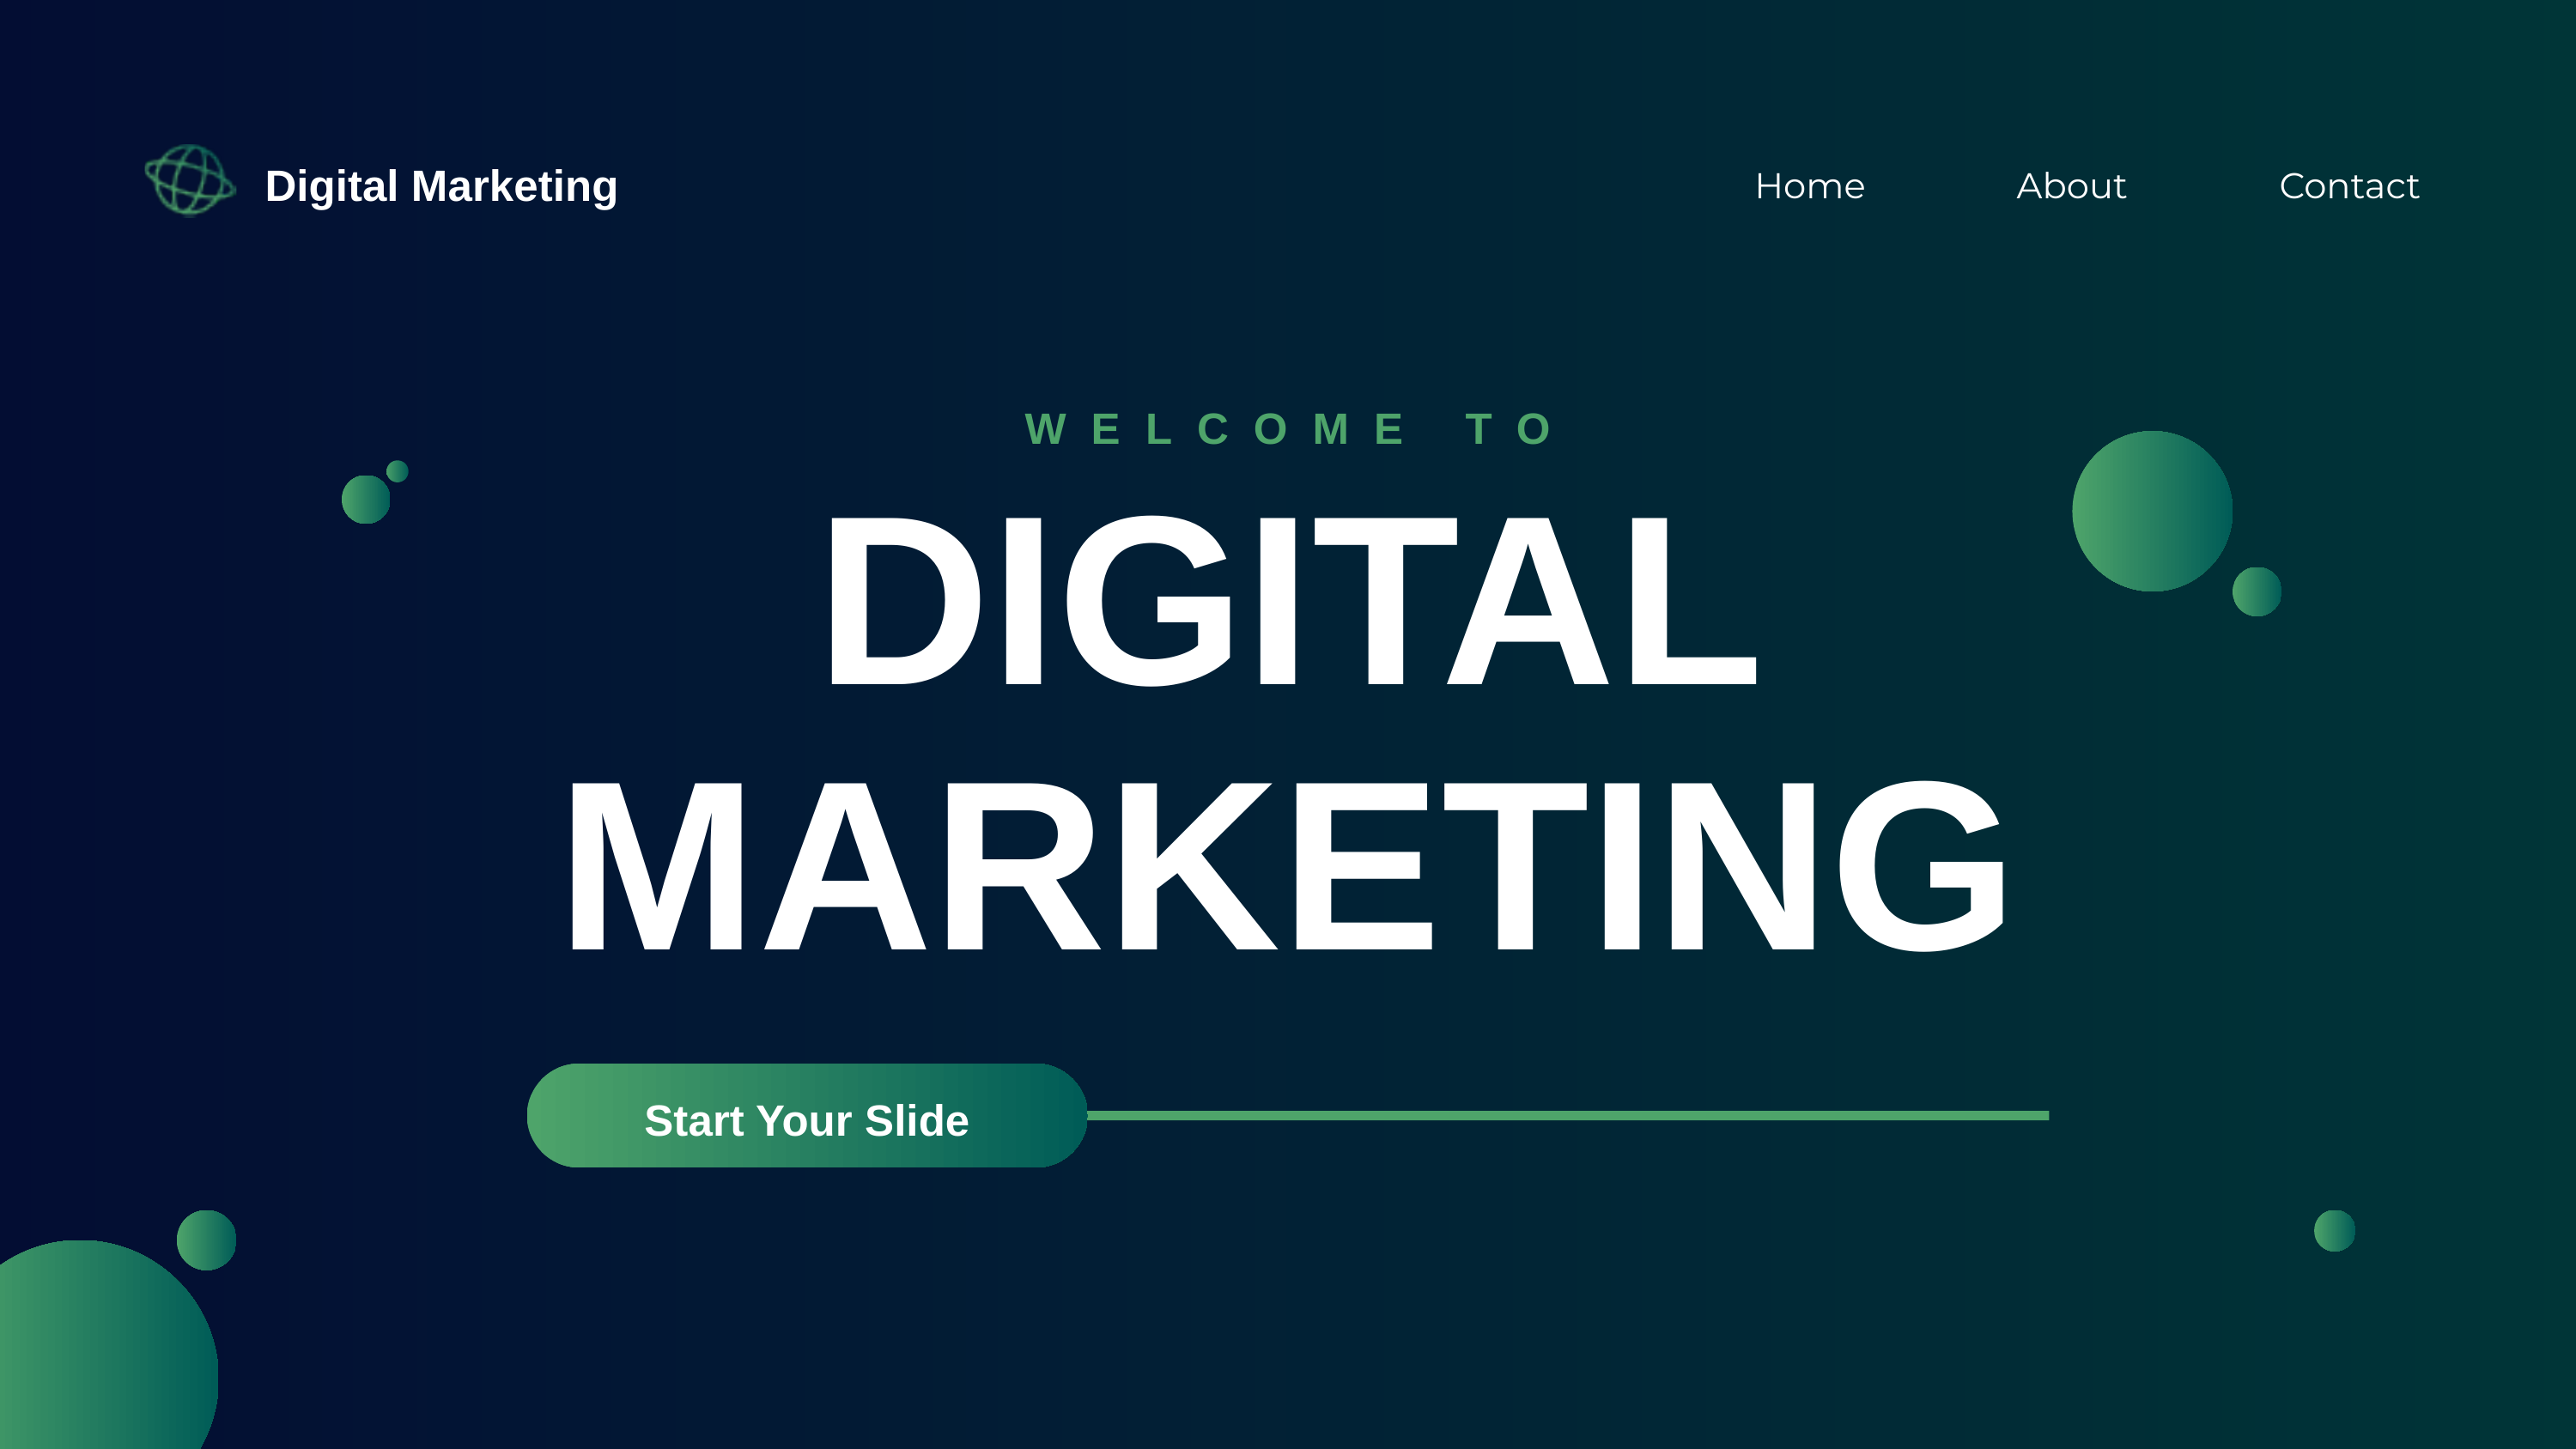

Digital Marketing
Home
About
Contact
WELCOME TO

DIGITAL MARKETING

Start Your Slide